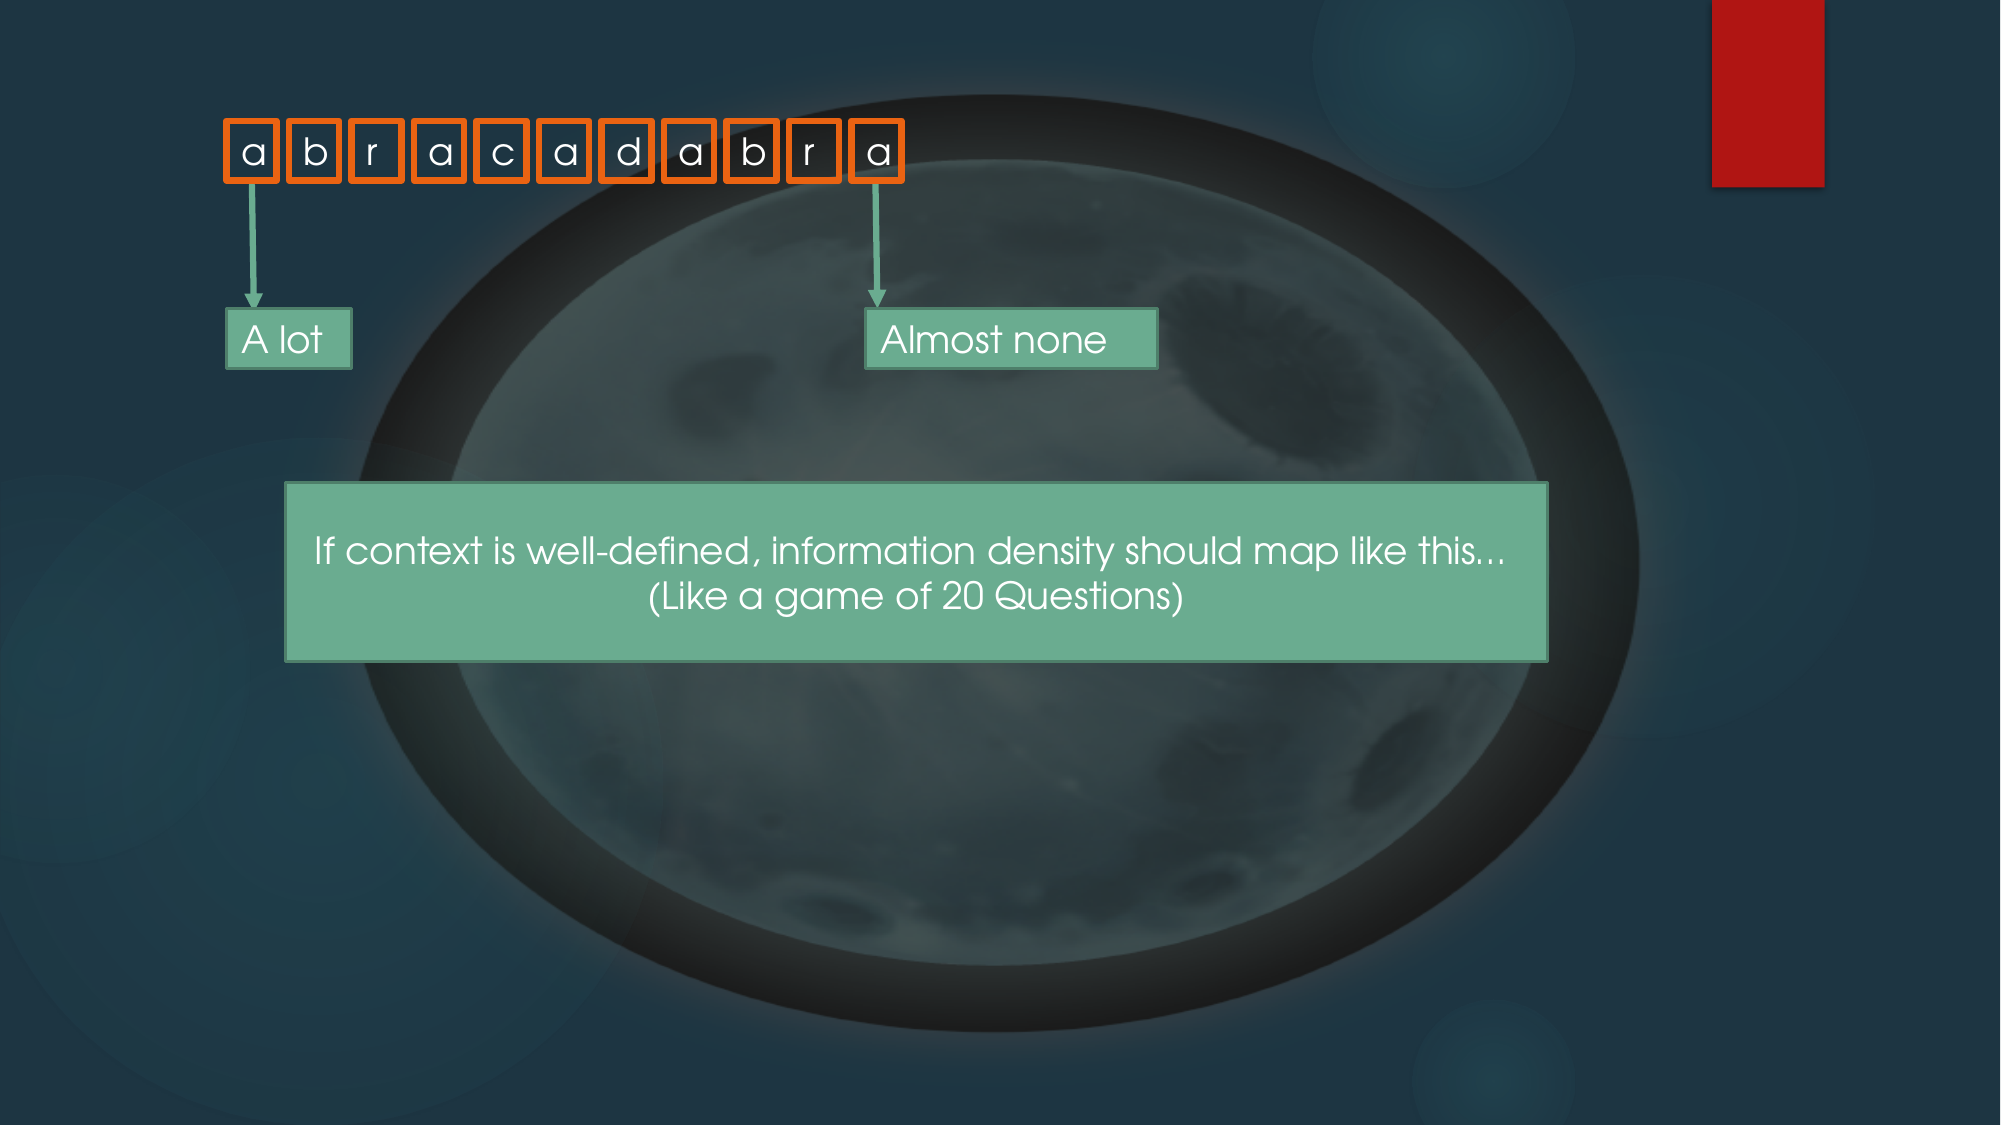

a
b
r
a
c
a
d
a
b
r
a
A lot
Almost none
If context is well-defined, information density should map like this…
(Like a game of 20 Questions)